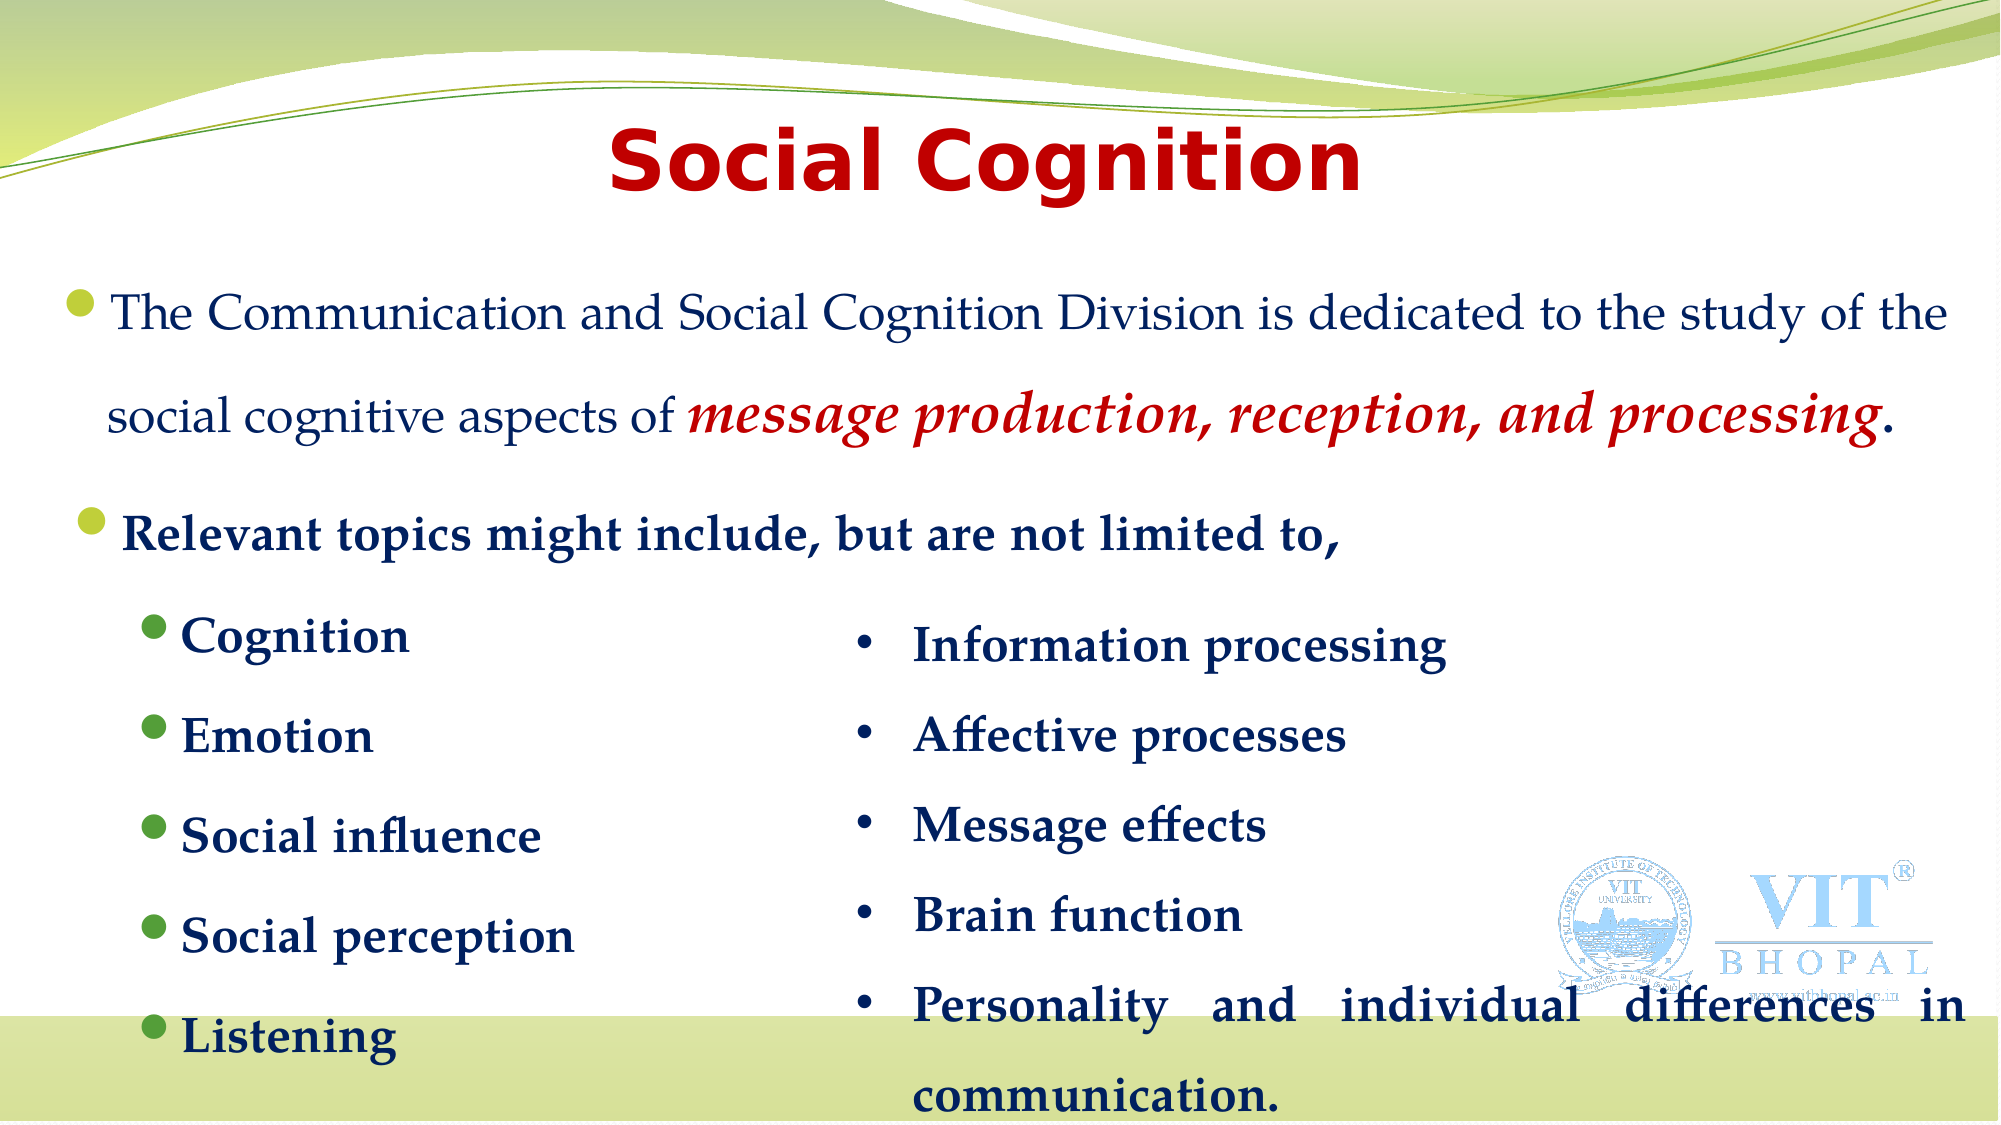

# Social Cognition
The Communication and Social Cognition Division is dedicated to the study of the social cognitive aspects of message production, reception, and processing.
Relevant topics might include, but are not limited to,
Cognition
Emotion
Social influence
Social perception
Listening
Information processing
Affective processes
Message effects
Brain function
Personality and individual differences in communication.